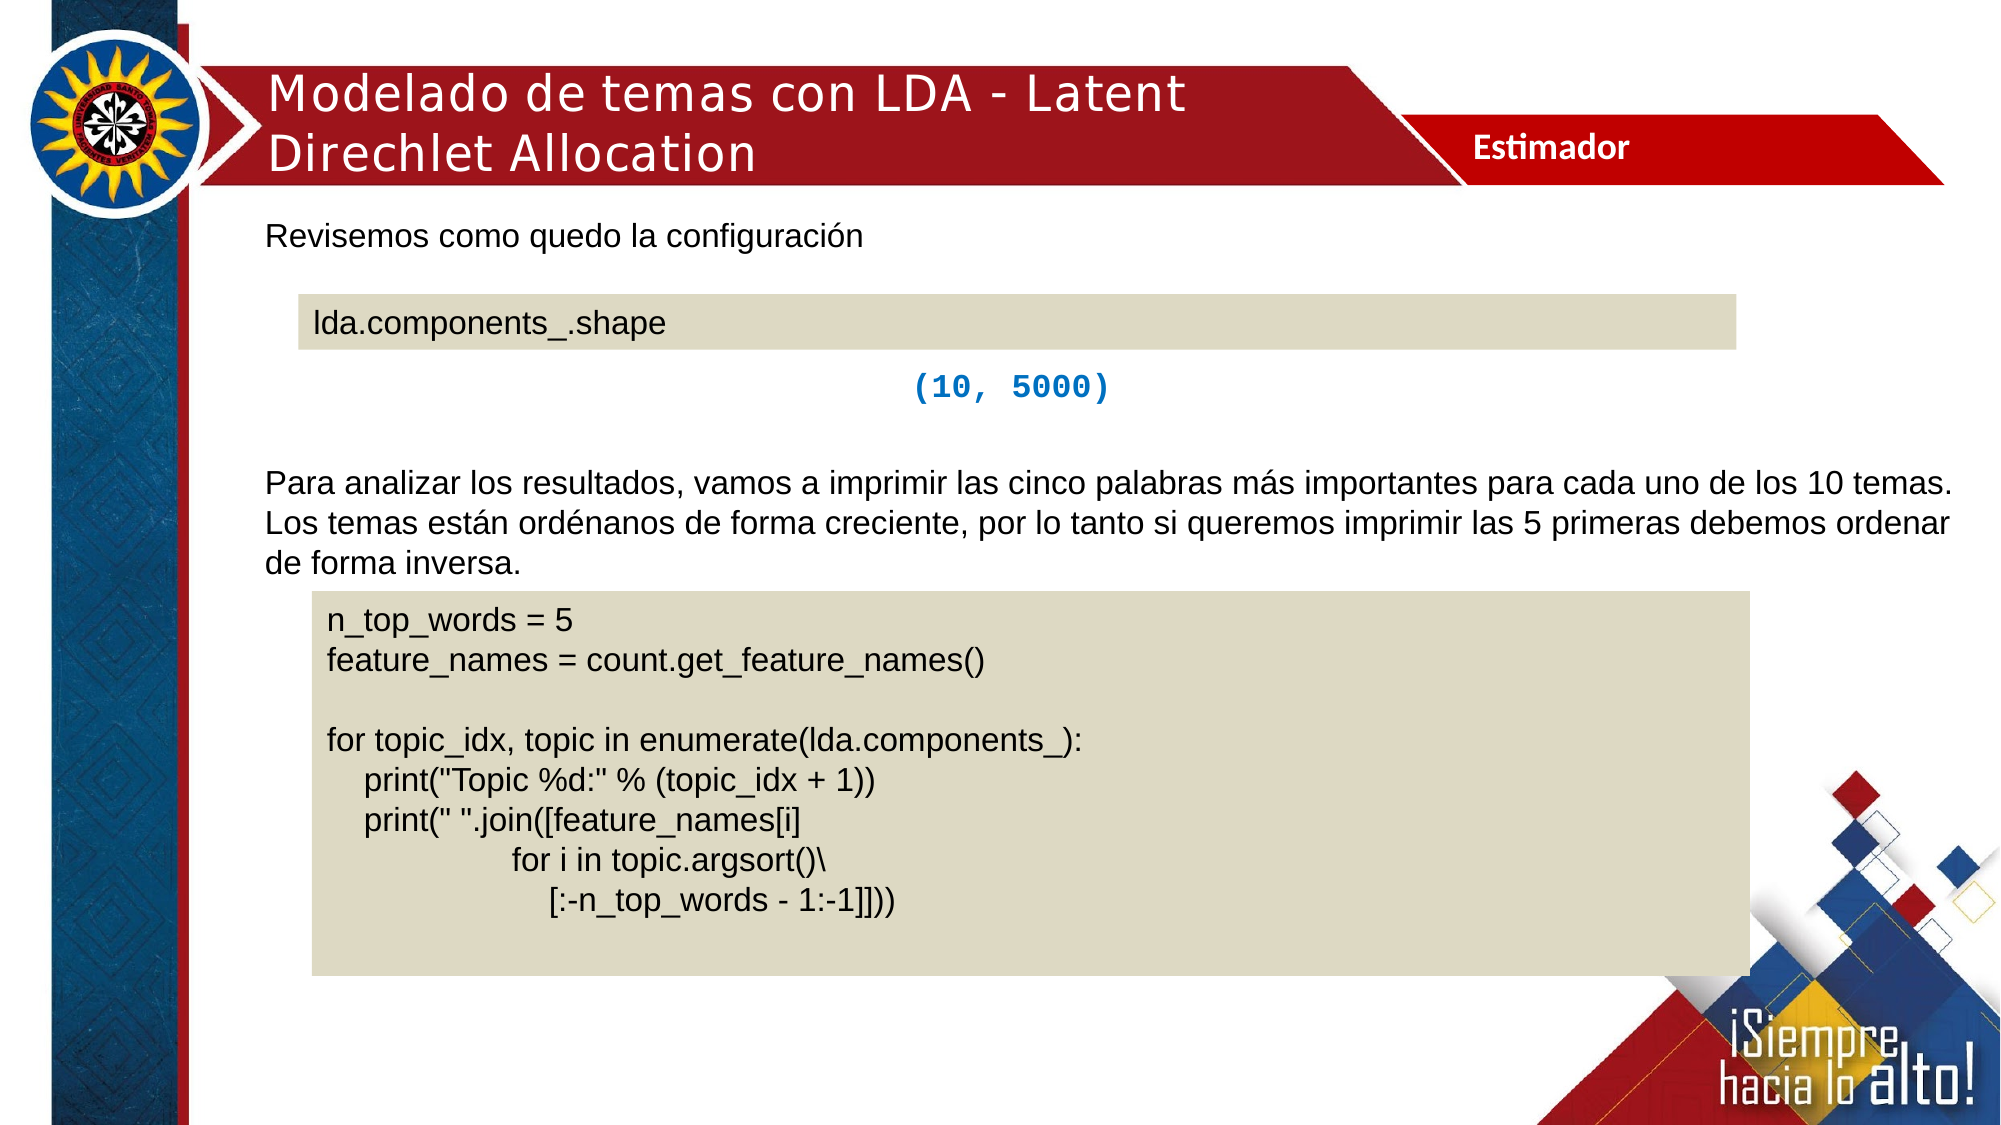

Modelado de temas con LDA - Latent Direchlet Allocation
Estimador

Revisemos como quedo la configuración
lda.components_.shape
(10, 5000)
Para analizar los resultados, vamos a imprimir las cinco palabras más importantes para cada uno de los 10 temas.  Los temas están ordénanos de forma creciente, por lo tanto si queremos imprimir las 5 primeras debemos ordenar de forma inversa.
n_top_words = 5
feature_names = count.get_feature_names()

for topic_idx, topic in enumerate(lda.components_):
    print("Topic %d:" % (topic_idx + 1))
    print(" ".join([feature_names[i]
                    for i in topic.argsort()\
                        [:-n_top_words - 1:-1]]))